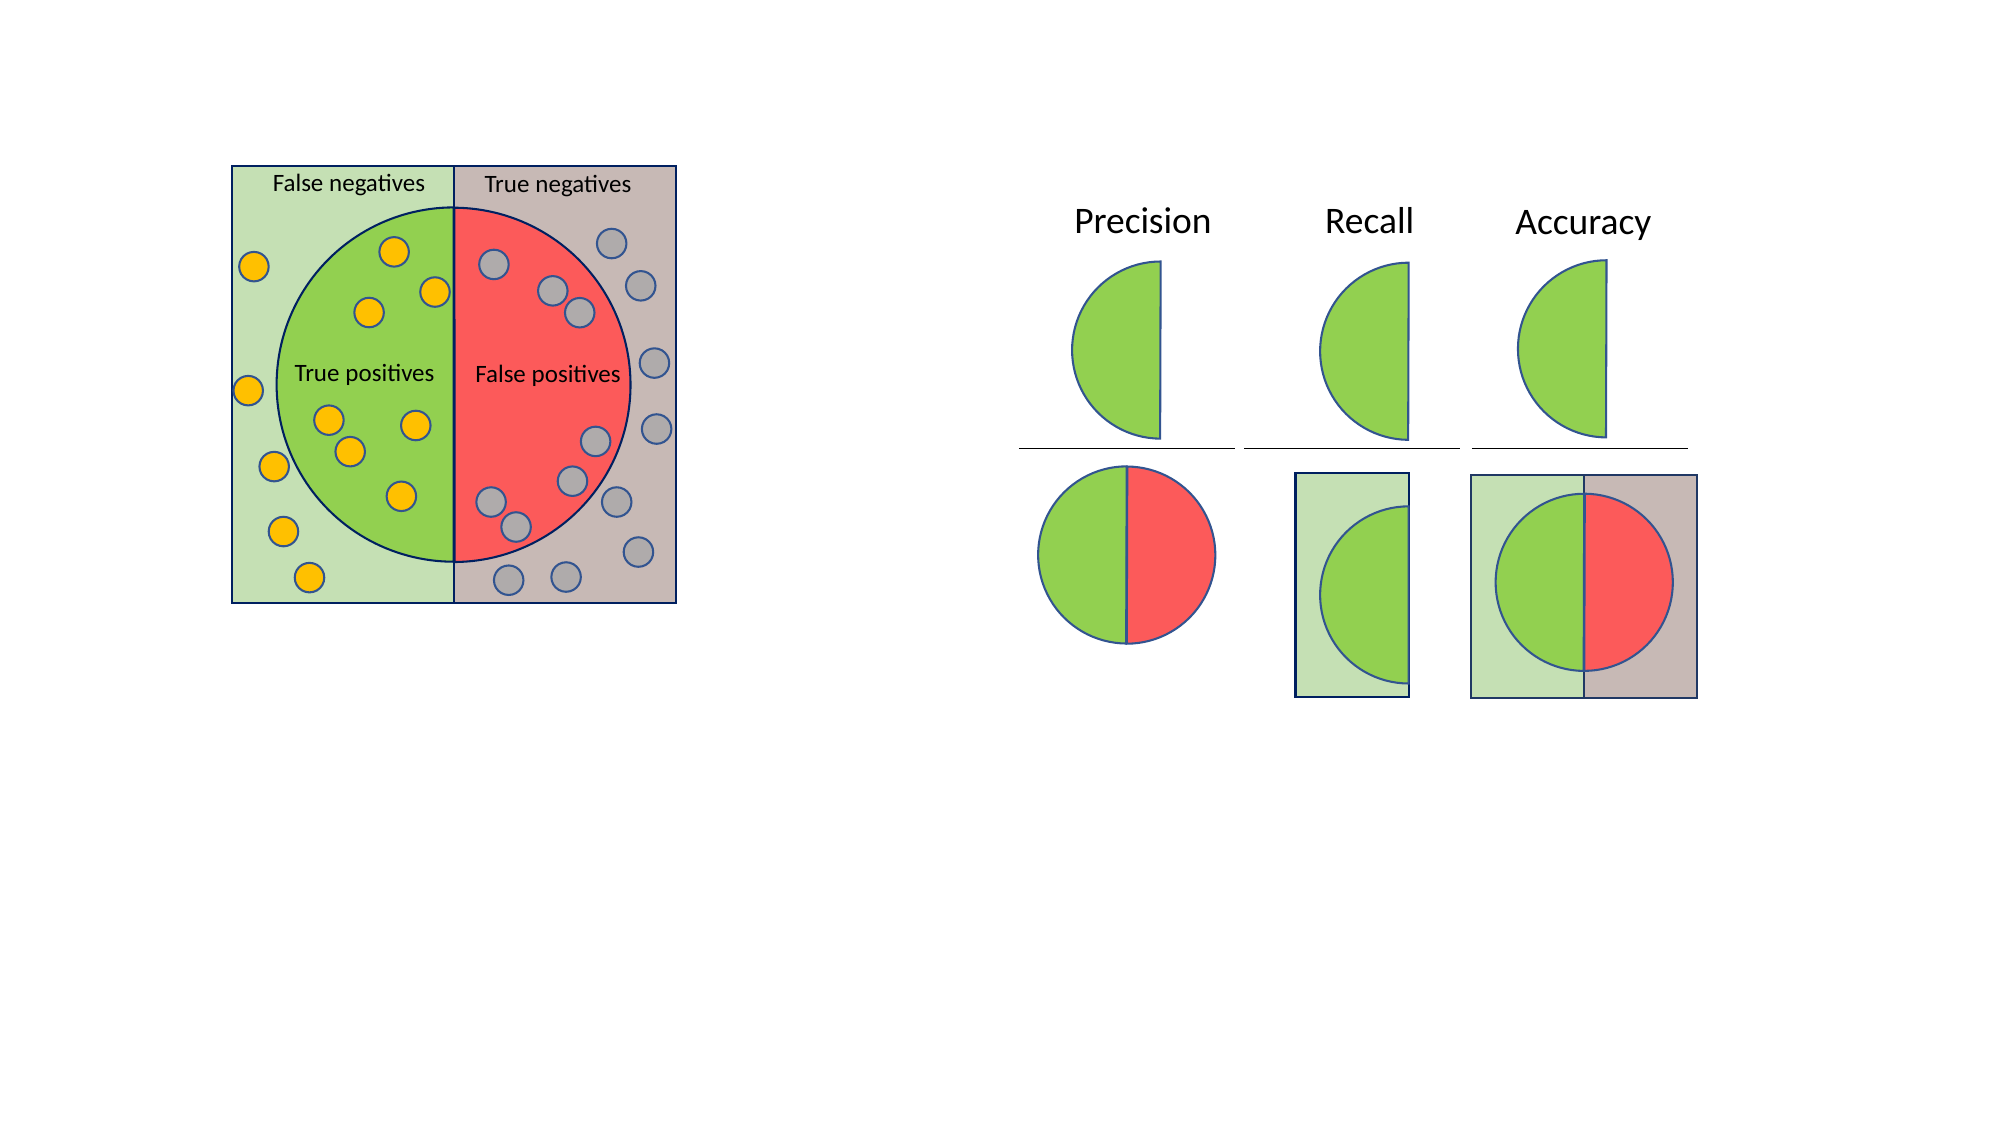

False negatives
True negatives

Recall
Precision
Accuracy

True positives
False positives